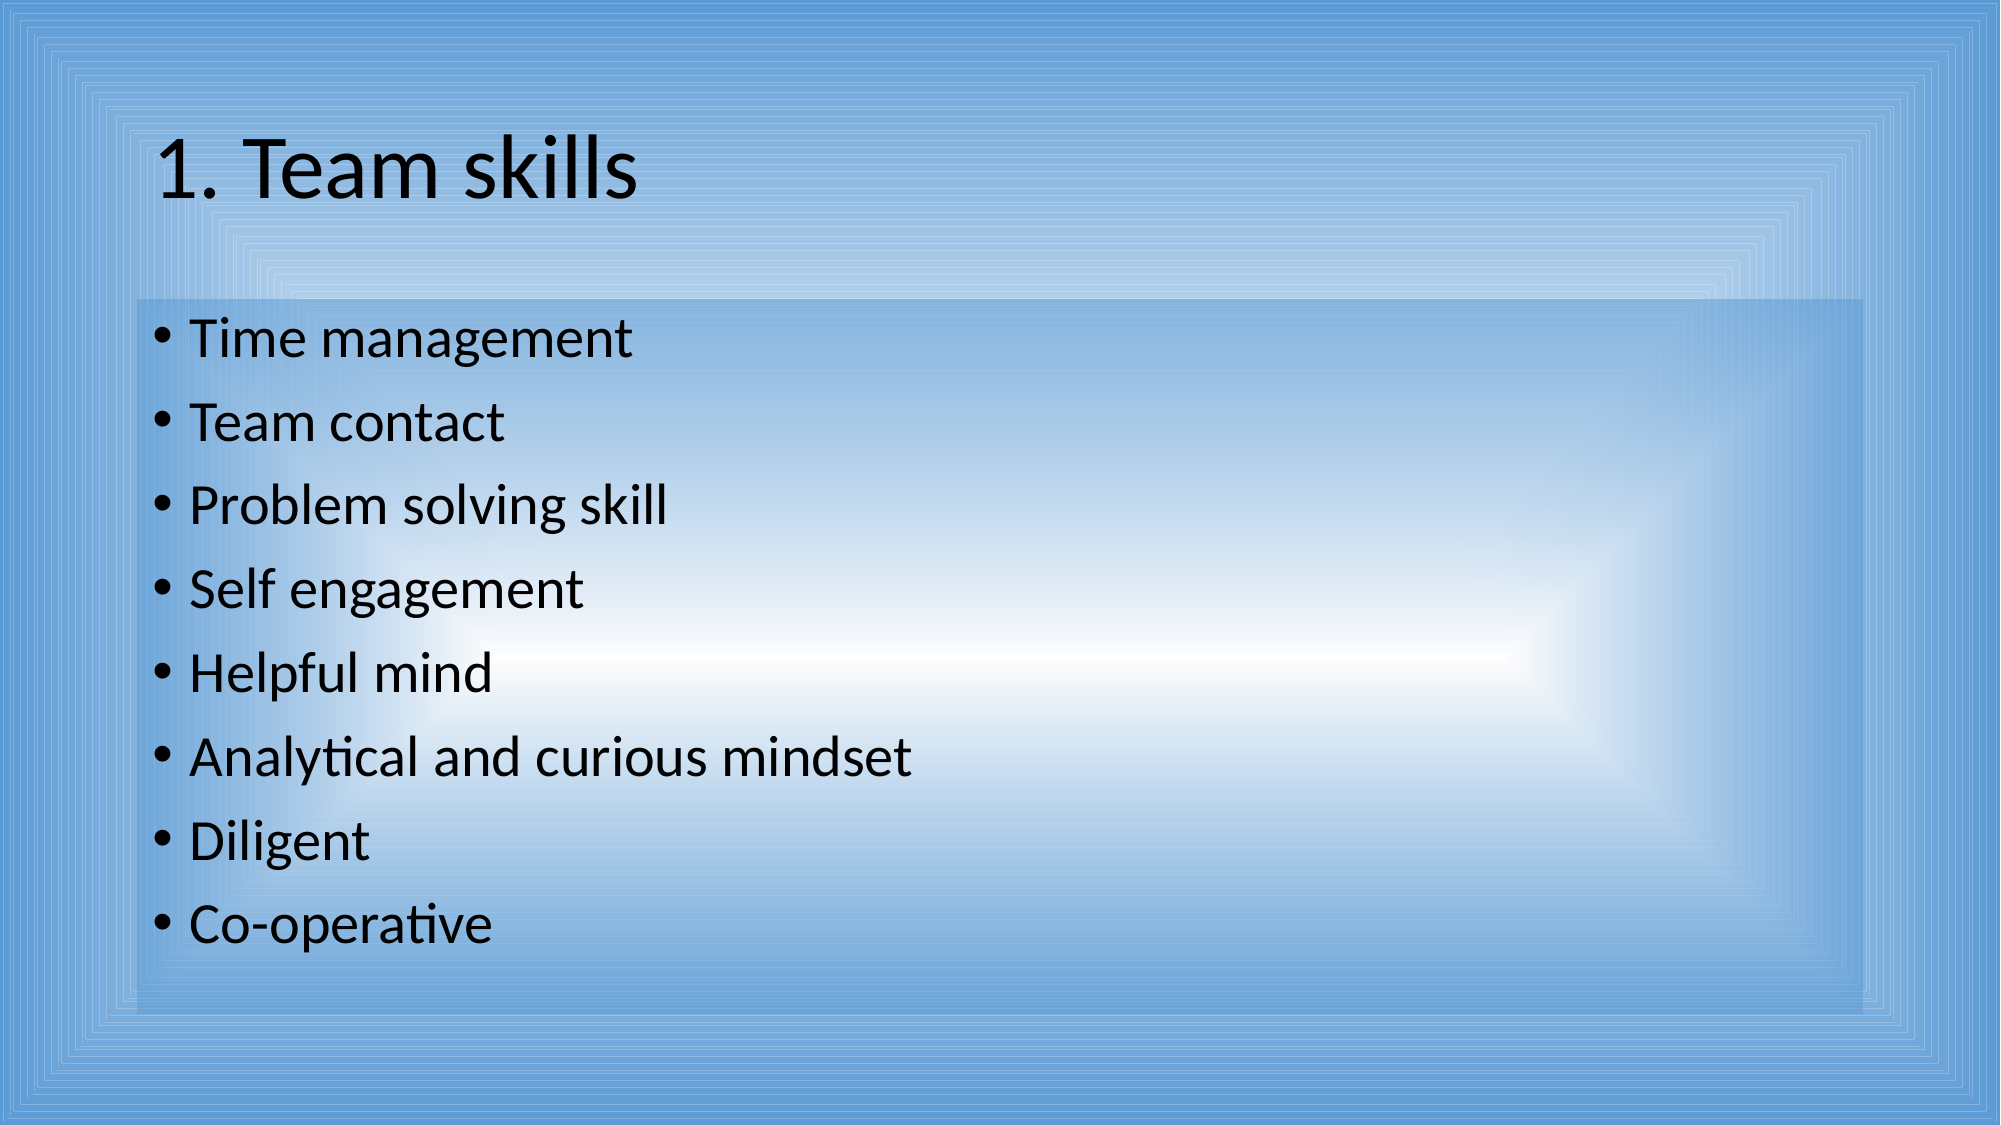

# 1. Team skills
Time management
Team contact
Problem solving skill
Self engagement
Helpful mind
Analytical and curious mindset
Diligent
Co-operative